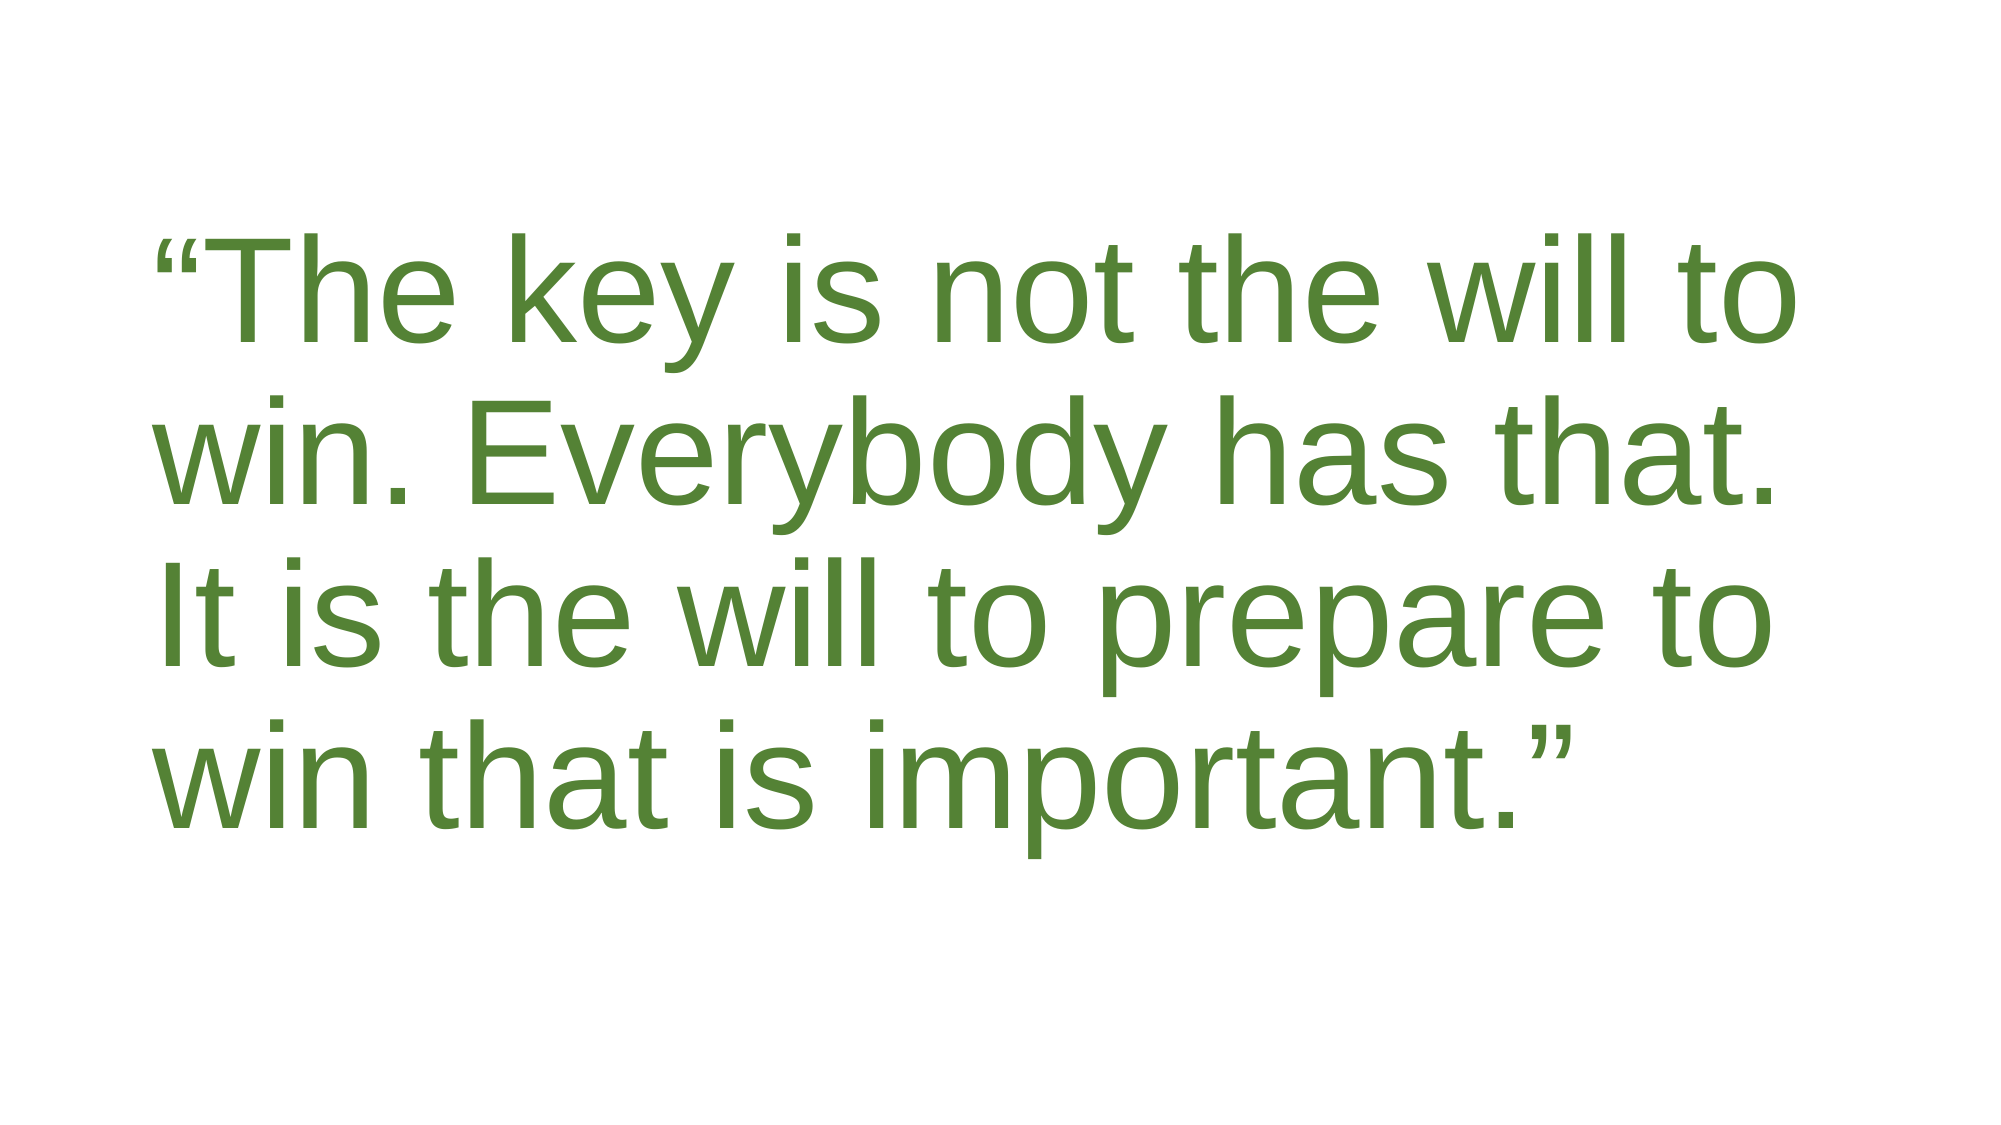

“The key is not the will to win. Everybody has that. It is the will to prepare to win that is important.”